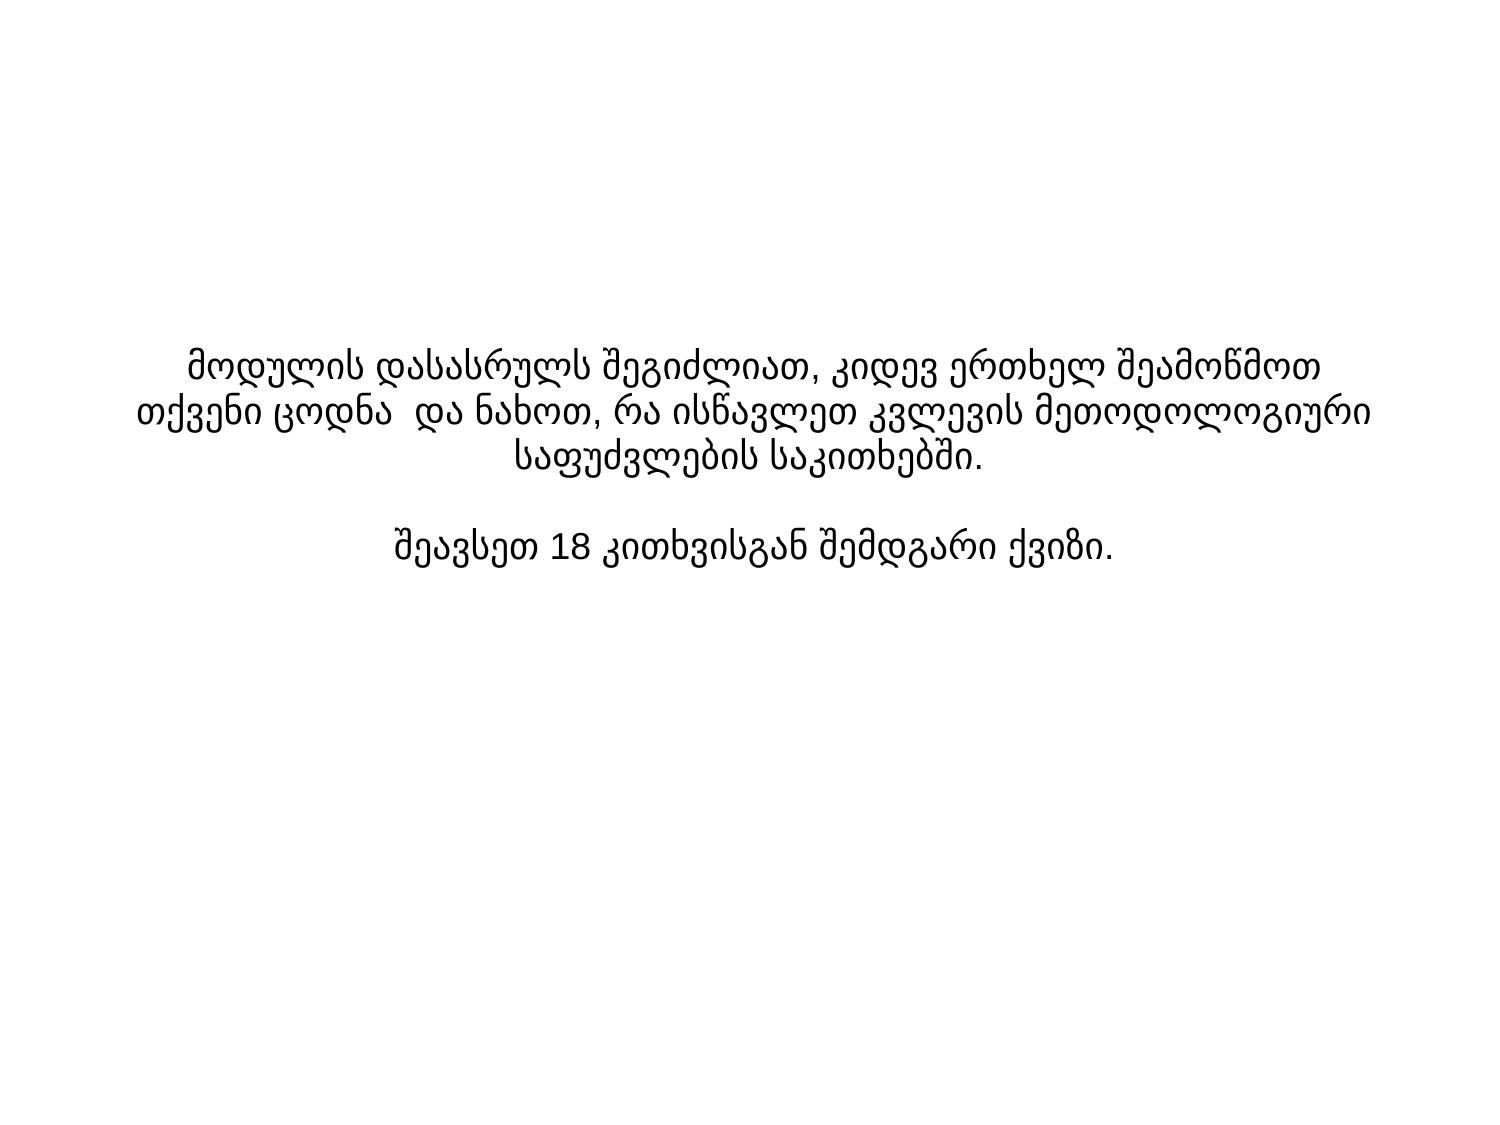

# მოდულის დასასრულს შეგიძლიათ, კიდევ ერთხელ შეამოწმოთ თქვენი ცოდნა  და ნახოთ, რა ისწავლეთ კვლევის მეთოდოლოგიური საფუძვლების საკითხებში. შეავსეთ 18 კითხვისგან შემდგარი ქვიზი.